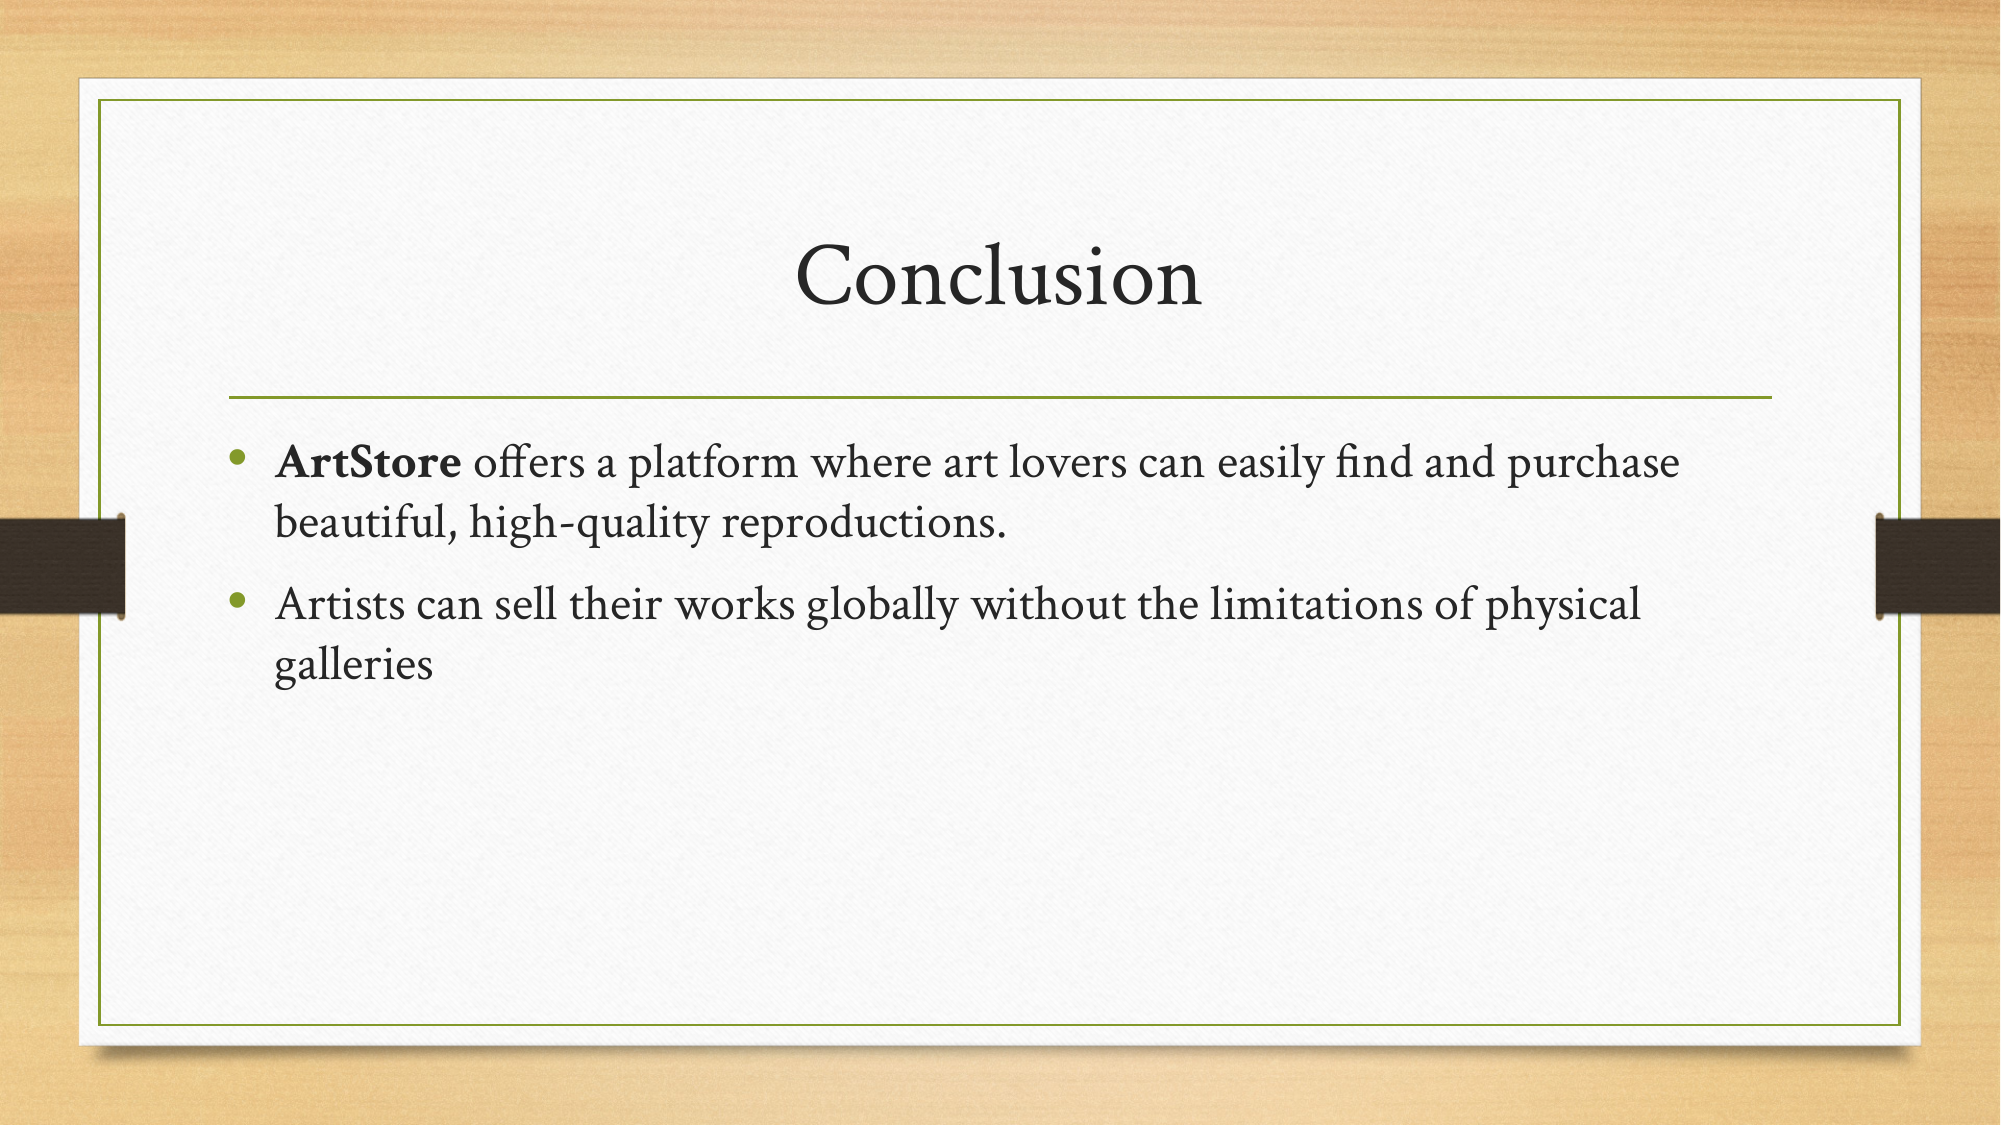

# Conclusion
ArtStore offers a platform where art lovers can easily find and purchase beautiful, high-quality reproductions.
Artists can sell their works globally without the limitations of physical galleries